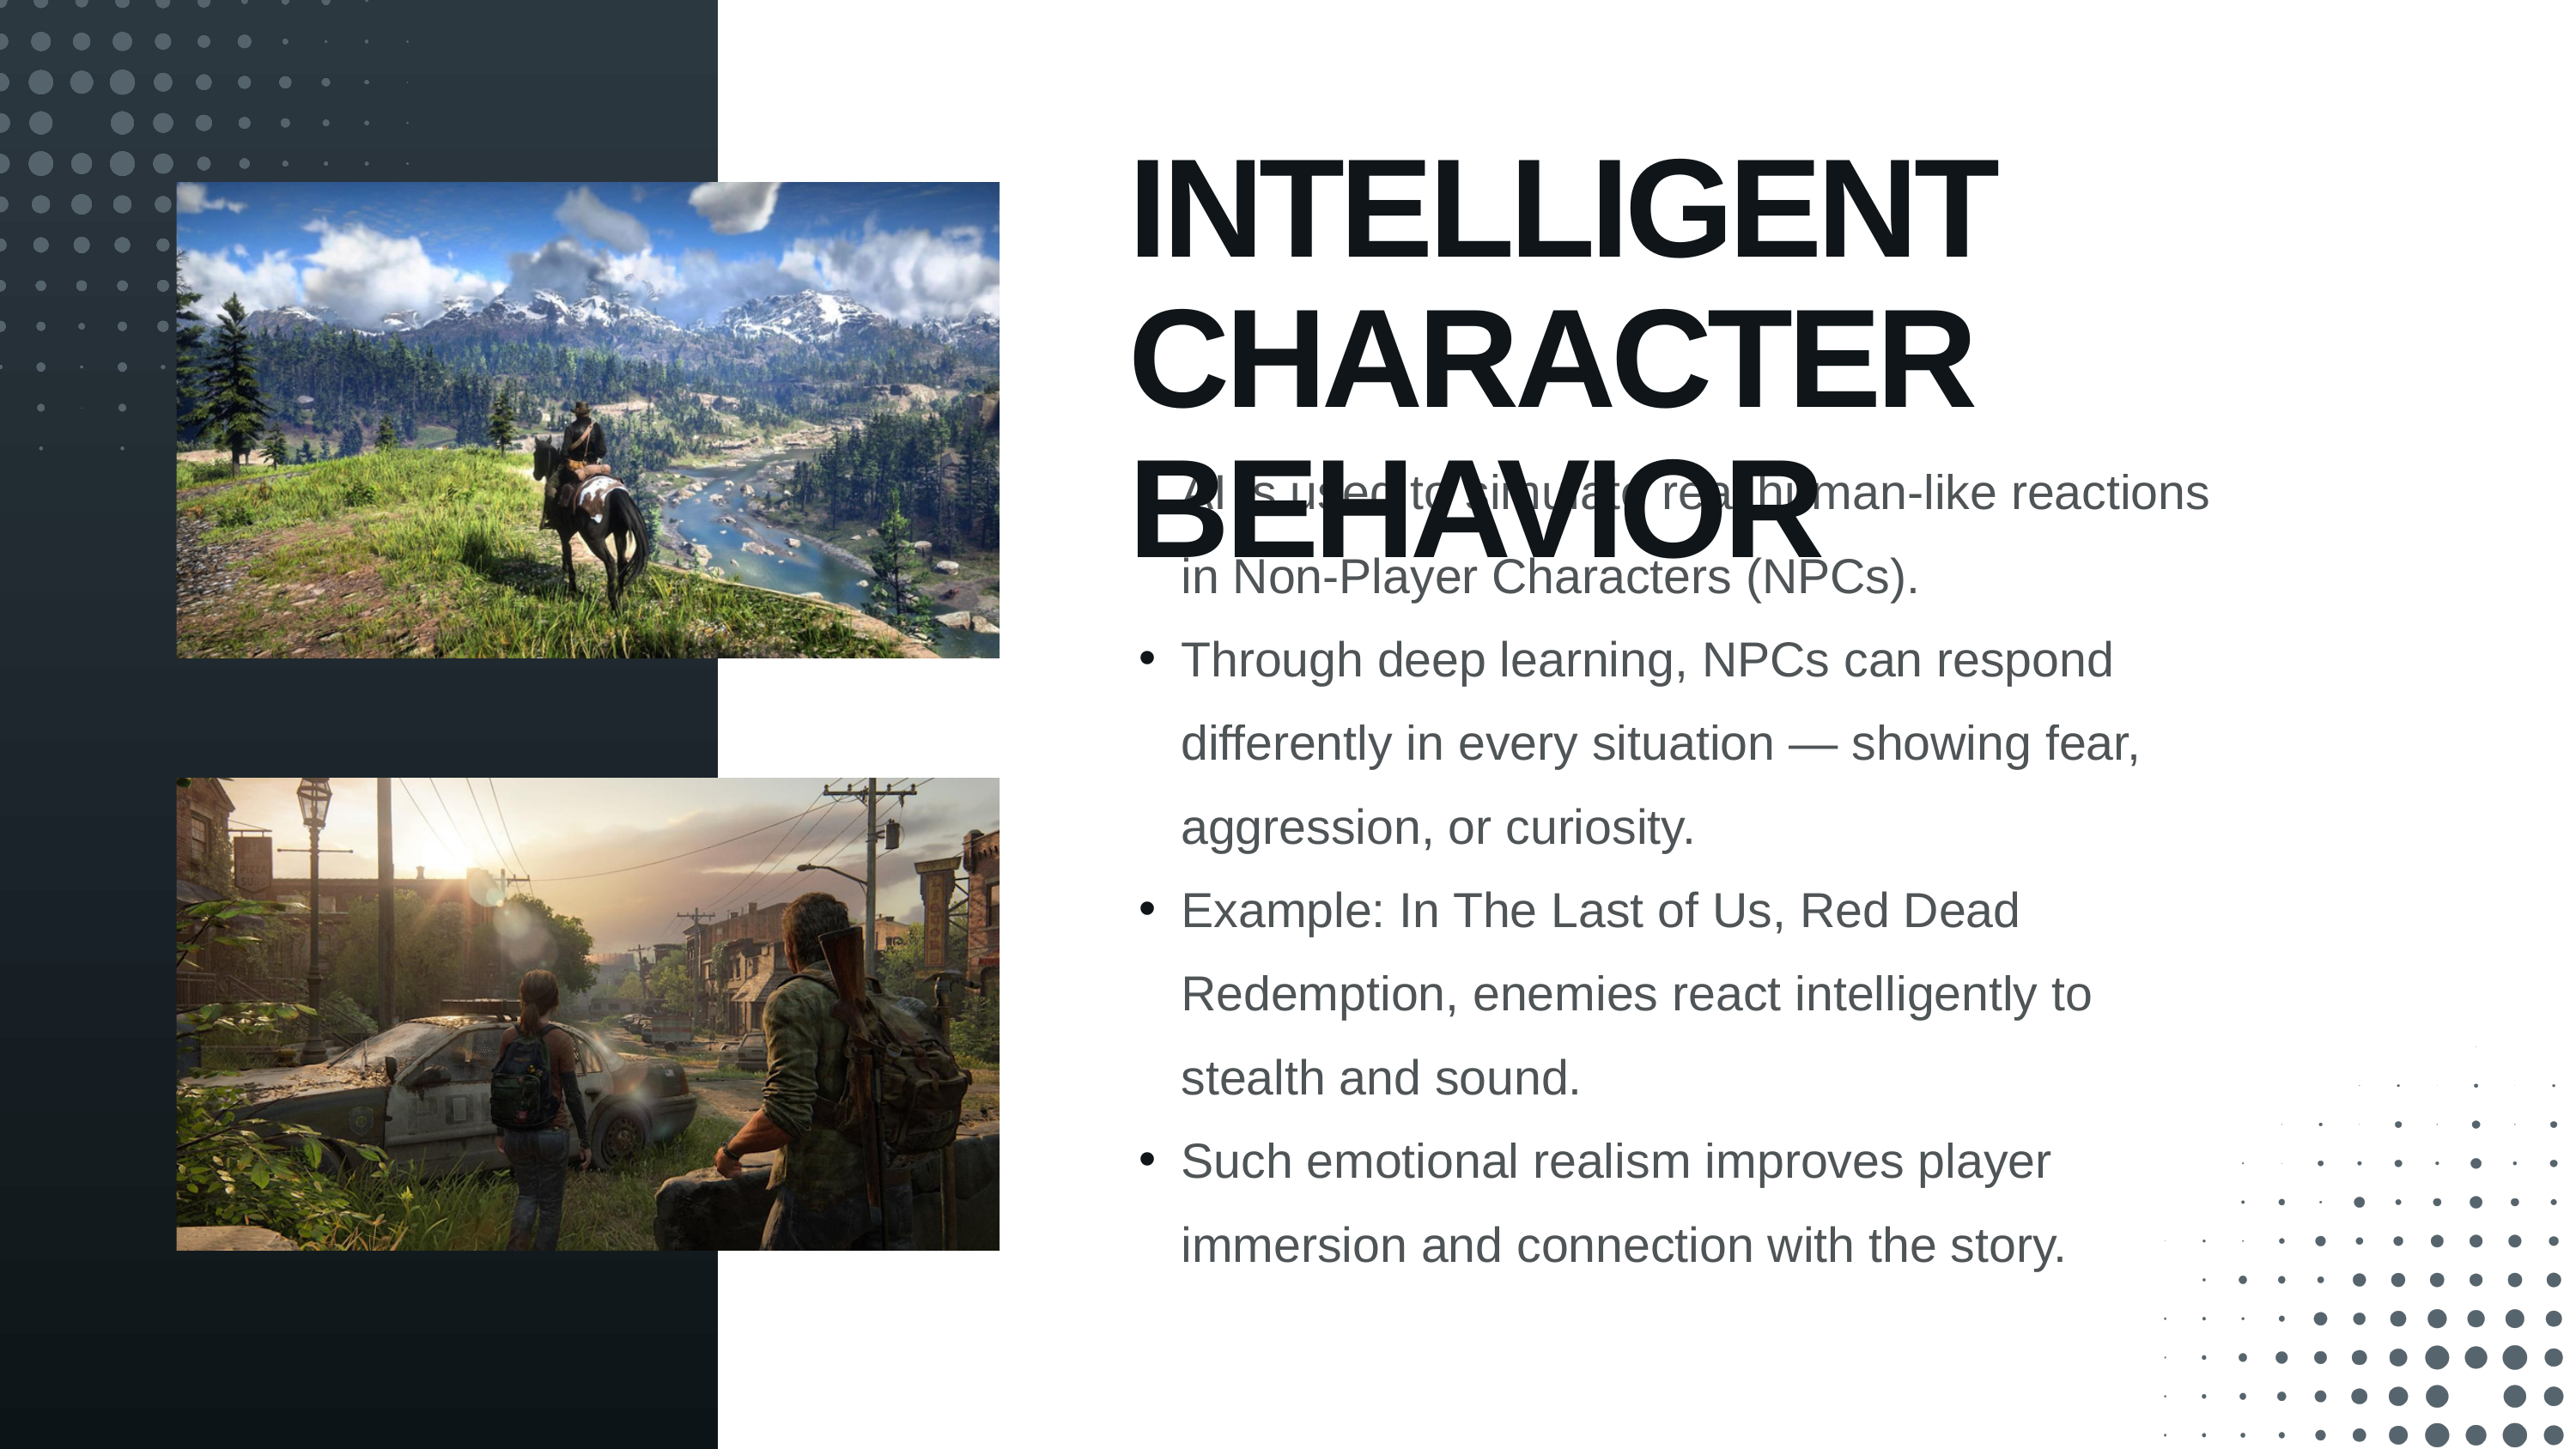

INTELLIGENT CHARACTER BEHAVIOR

AI is used to simulate real human-like reactions in Non-Player Characters (NPCs).
Through deep learning, NPCs can respond differently in every situation — showing fear, aggression, or curiosity.
Example: In The Last of Us, Red Dead Redemption, enemies react intelligently to stealth and sound.
Such emotional realism improves player immersion and connection with the story.